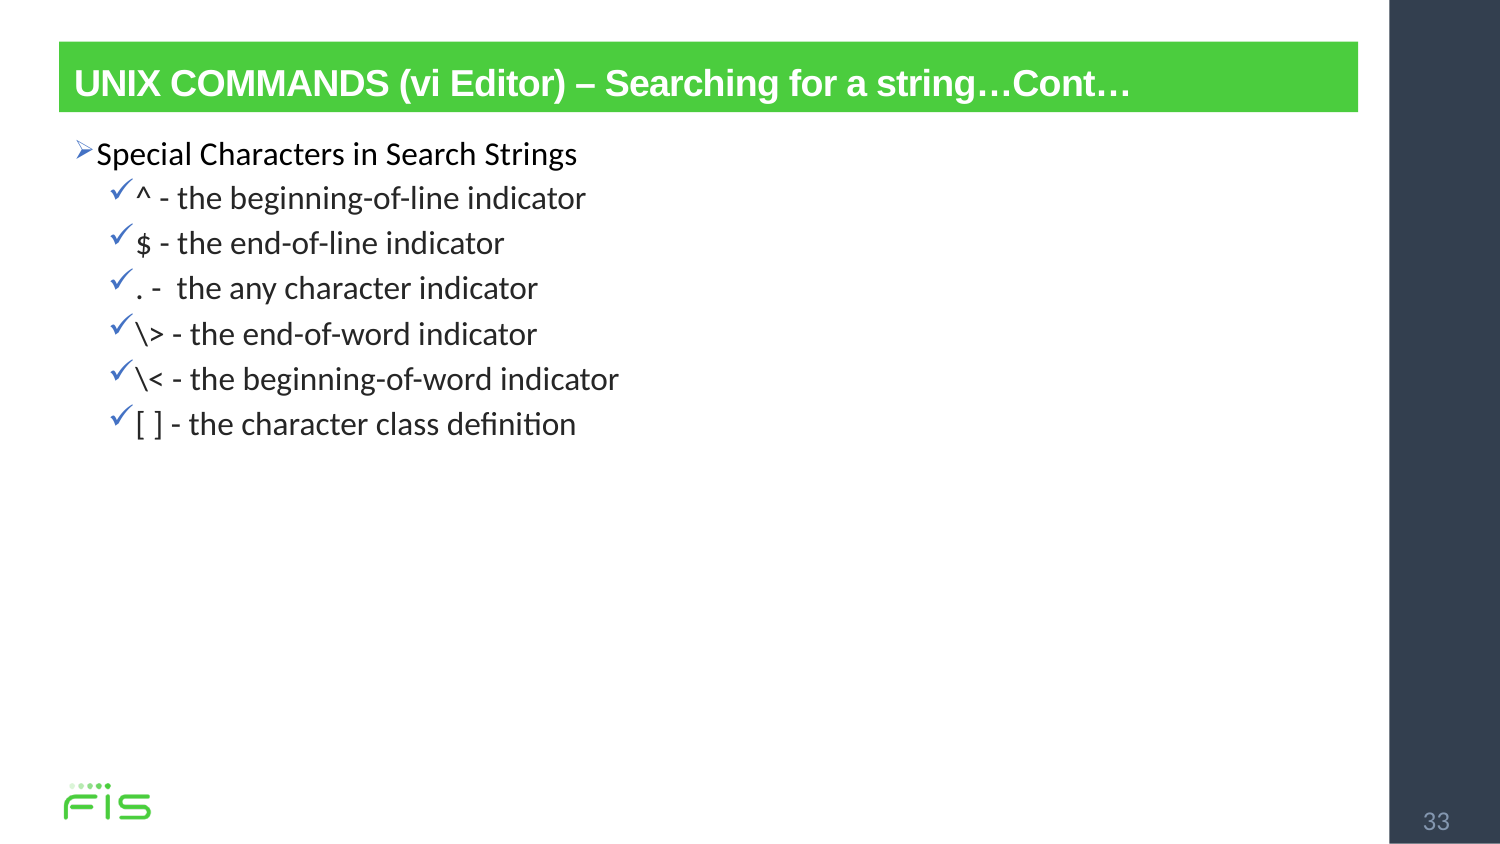

# UNIX COMMANDS (vi Editor) – Searching for a string…Cont…
Special Characters in Search Strings
^ - the beginning-of-line indicator
$ - the end-of-line indicator
. -  the any character indicator
\> - the end-of-word indicator
\< - the beginning-of-word indicator
[ ] - the character class definition
33